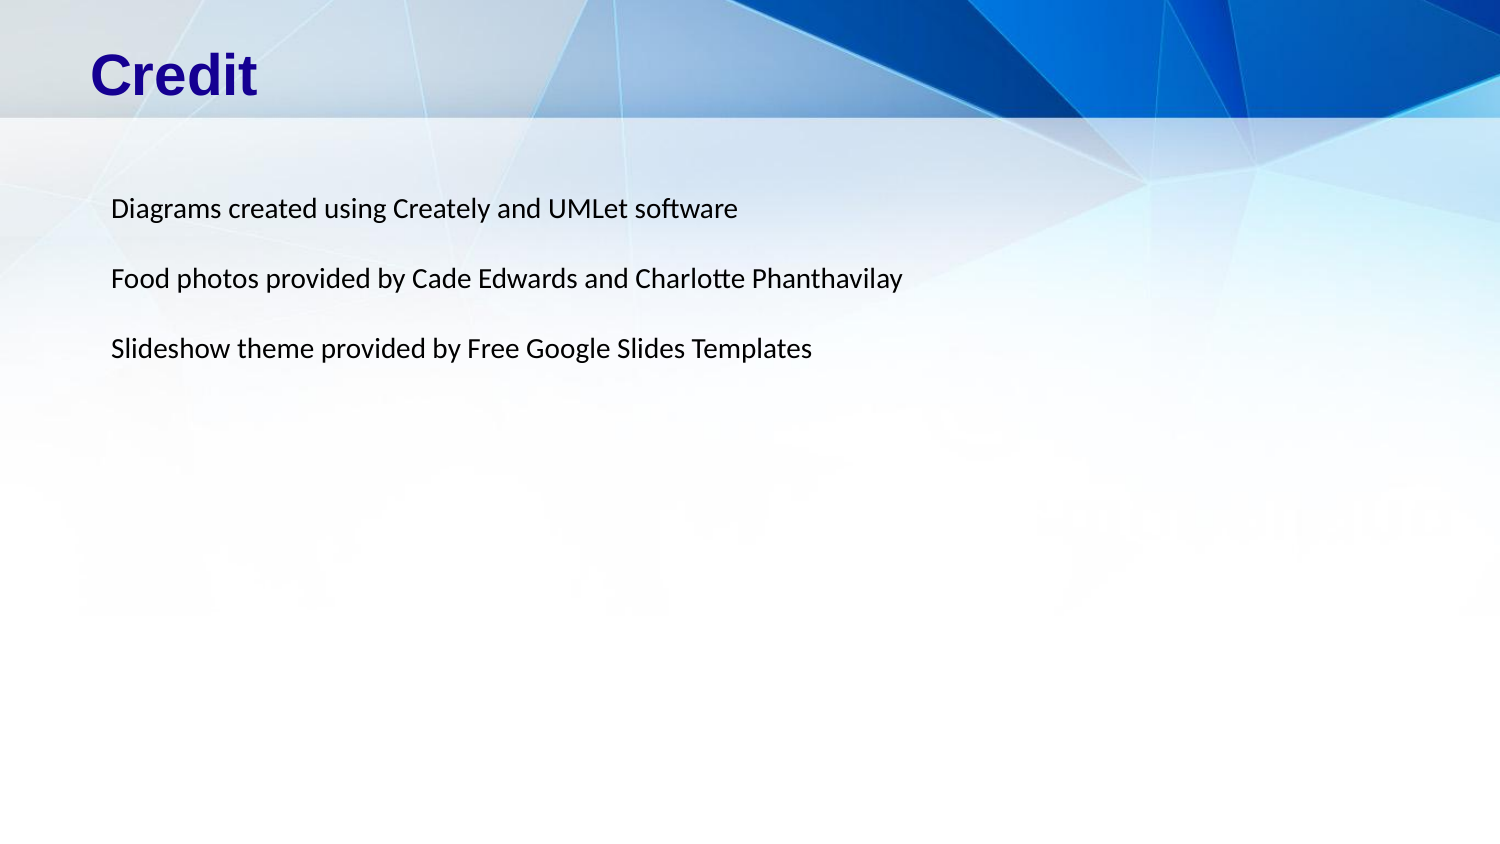

# Credit
Diagrams created using Creately and UMLet software
Food photos provided by Cade Edwards and Charlotte Phanthavilay

Slideshow theme provided by Free Google Slides Templates